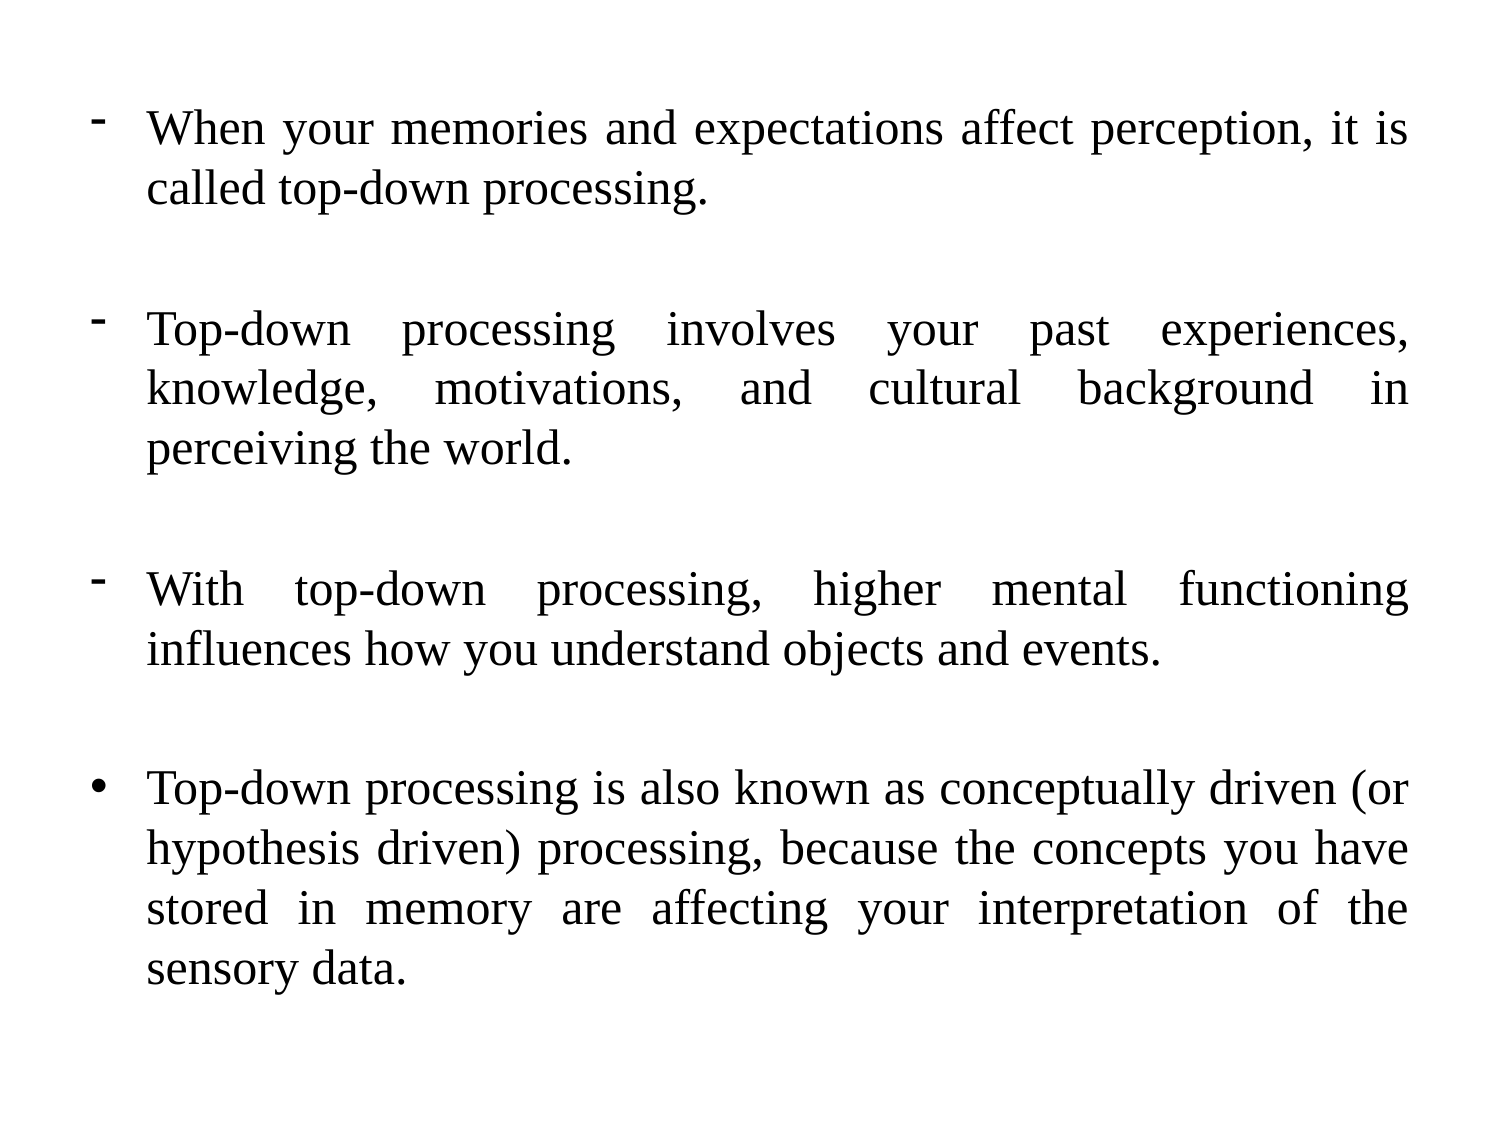

When your memories and expectations affect perception, it is called top-down processing.

Top-down processing involves your past experiences, knowledge, motivations, and cultural background in perceiving the world.

With top-down processing, higher mental functioning influences how you understand objects and events.

Top-down processing is also known as conceptually driven (or hypothesis driven) processing, because the concepts you have stored in memory are affecting your interpretation of the sensory data.